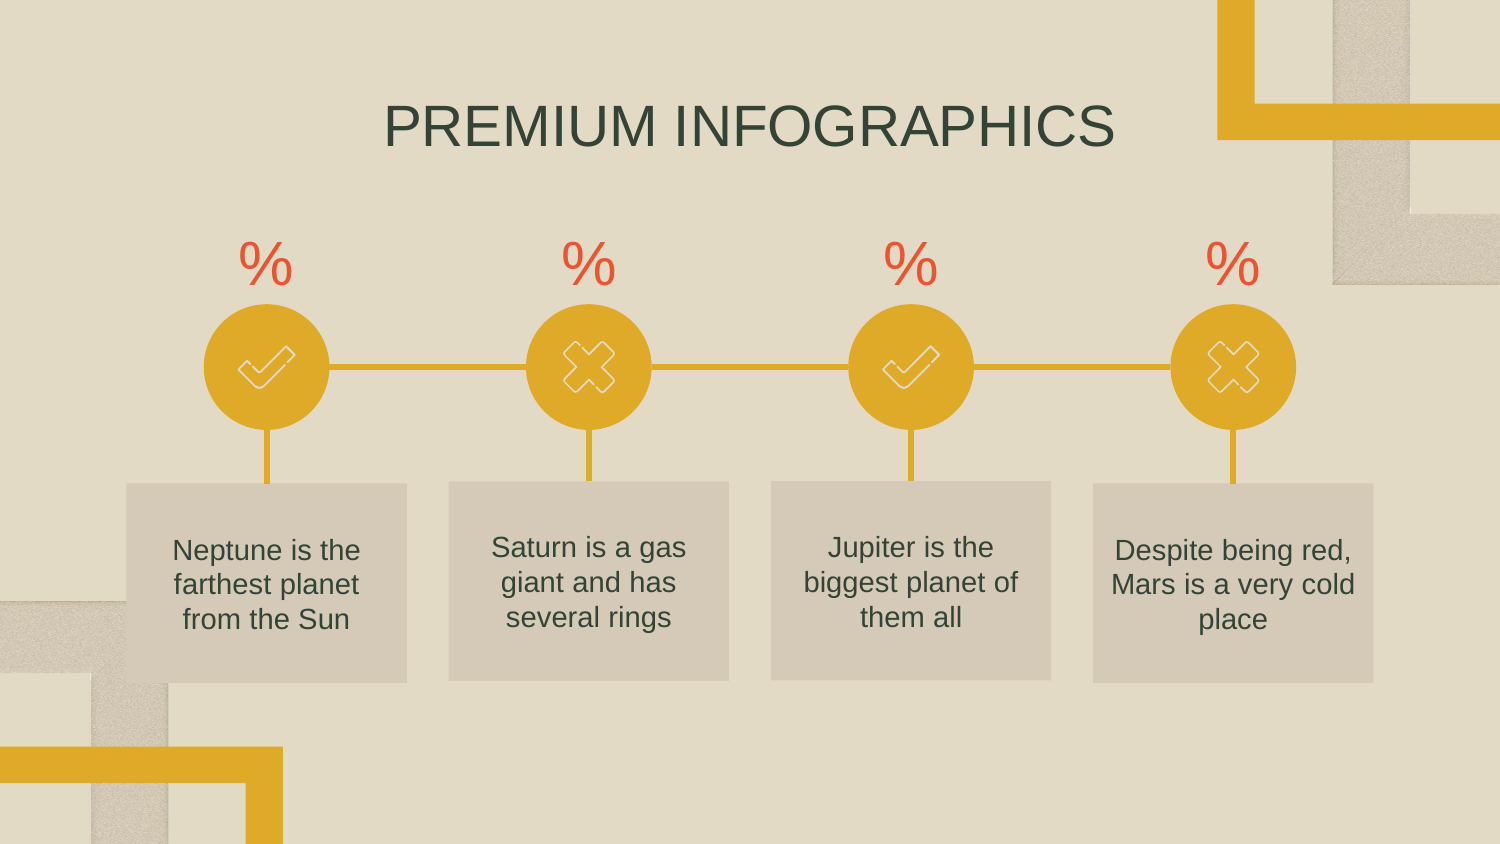

# PREMIUM INFOGRAPHICS
%
%
%
%

Jupiter is the biggest planet of them all
Saturn is a gas giant and has several rings
Despite being red, Mars is a very cold place
Neptune is the farthest planet from the Sun